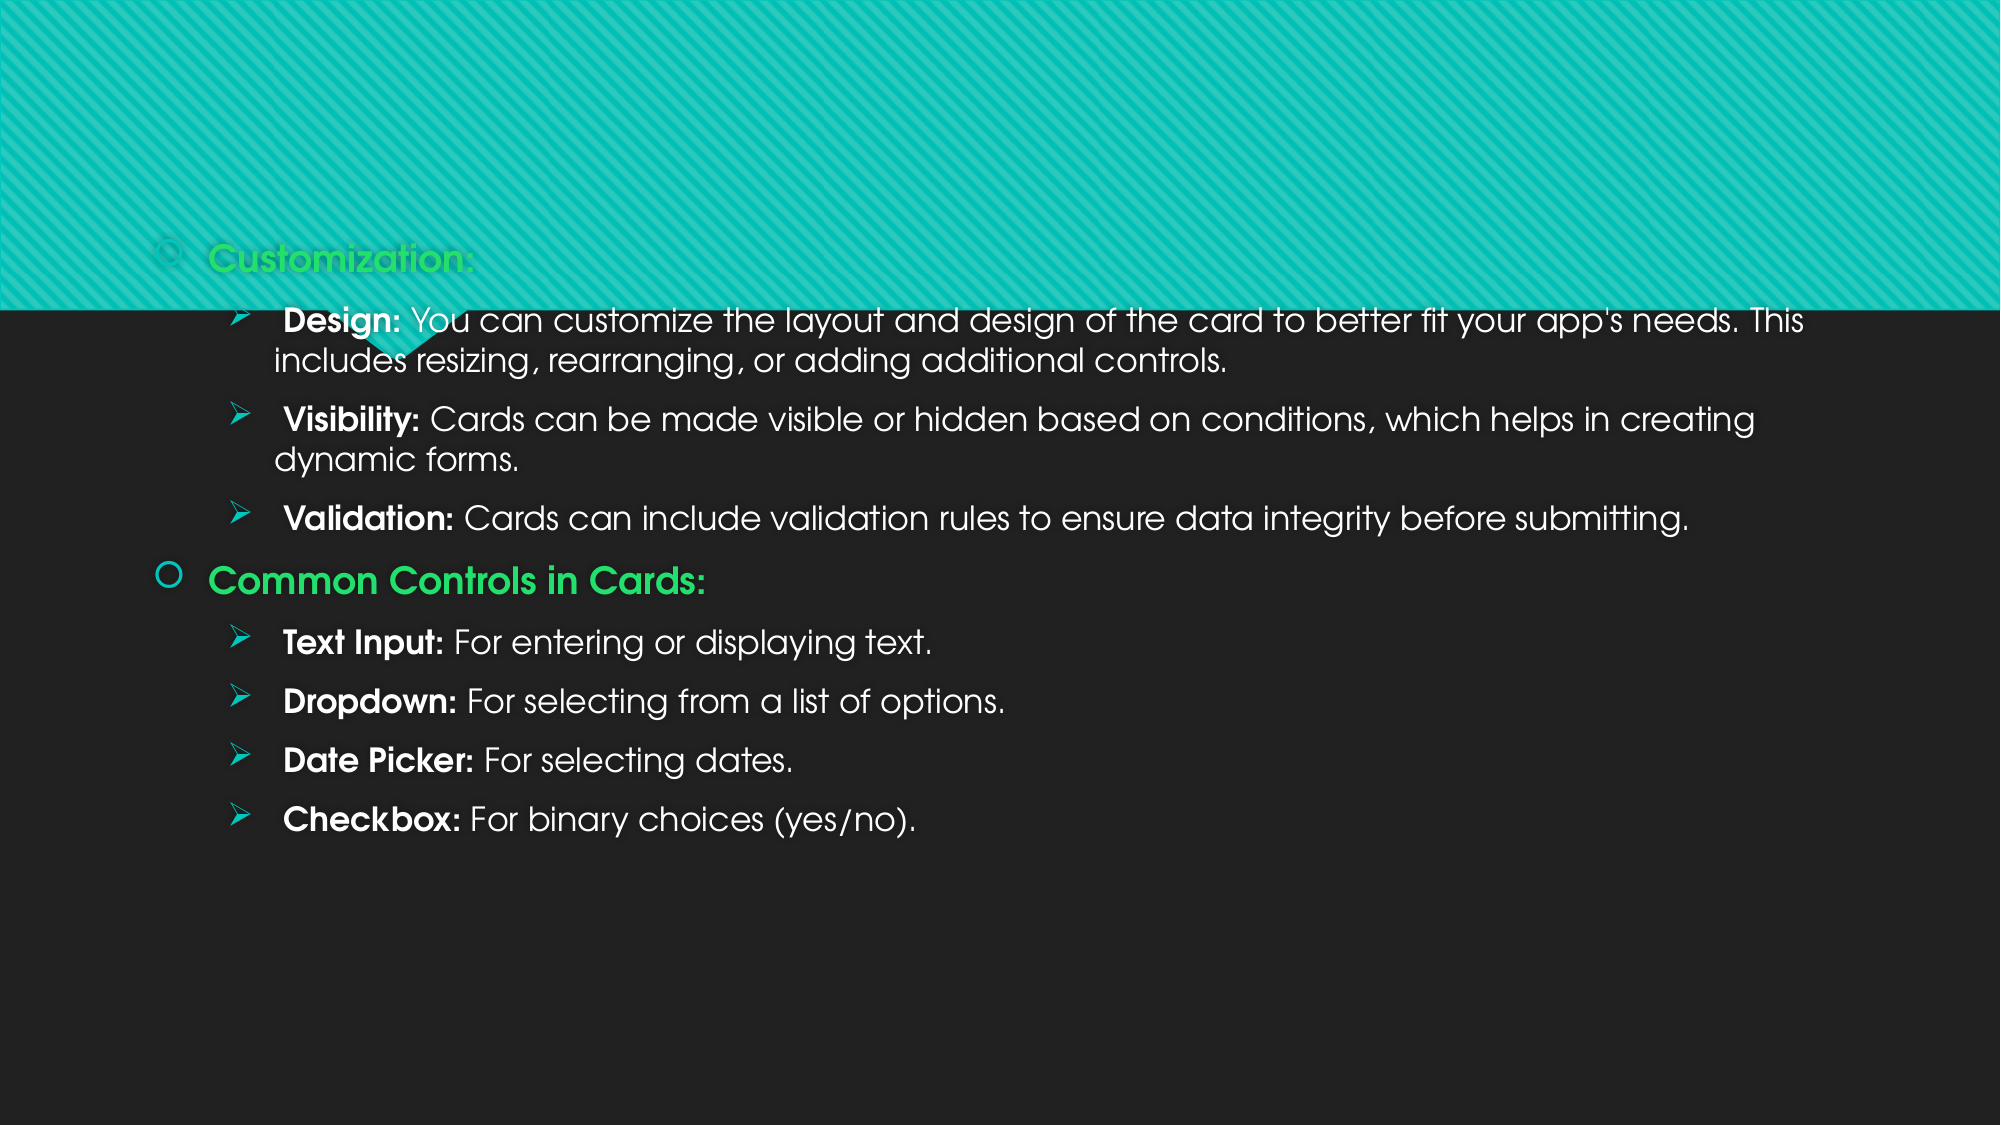

#
Customization:
 Design: You can customize the layout and design of the card to better fit your app's needs. This includes resizing, rearranging, or adding additional controls.
 Visibility: Cards can be made visible or hidden based on conditions, which helps in creating dynamic forms.
 Validation: Cards can include validation rules to ensure data integrity before submitting.
Common Controls in Cards:
 Text Input: For entering or displaying text.
 Dropdown: For selecting from a list of options.
 Date Picker: For selecting dates.
 Checkbox: For binary choices (yes/no).